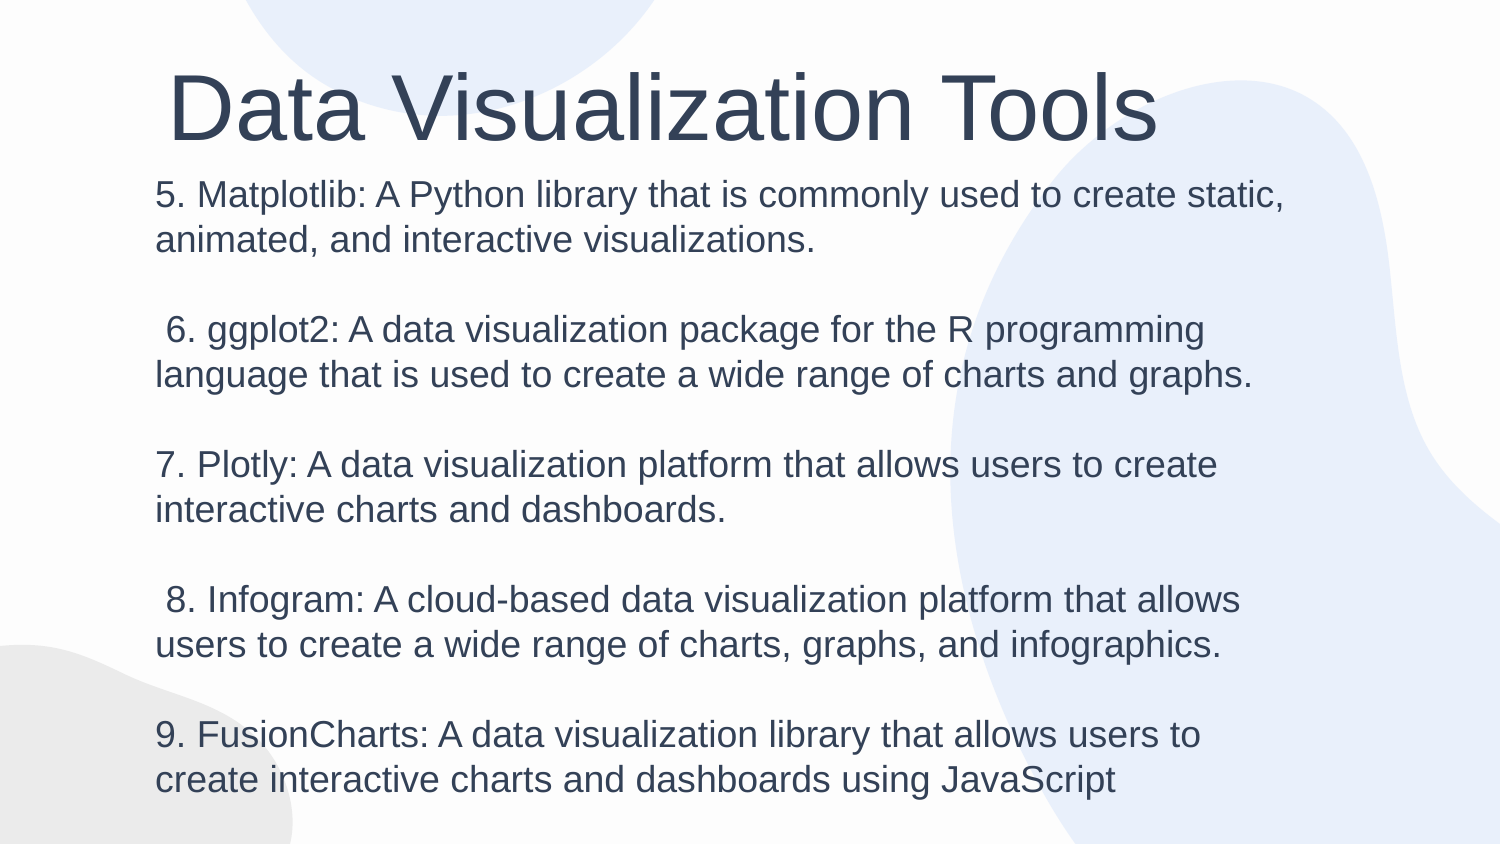

# Data Visualization Tools
5. Matplotlib: A Python library that is commonly used to create static, animated, and interactive visualizations.

 6. ggplot2: A data visualization package for the R programming language that is used to create a wide range of charts and graphs.

7. Plotly: A data visualization platform that allows users to create interactive charts and dashboards.

 8. Infogram: A cloud-based data visualization platform that allows users to create a wide range of charts, graphs, and infographics.

9. FusionCharts: A data visualization library that allows users to create interactive charts and dashboards using JavaScript